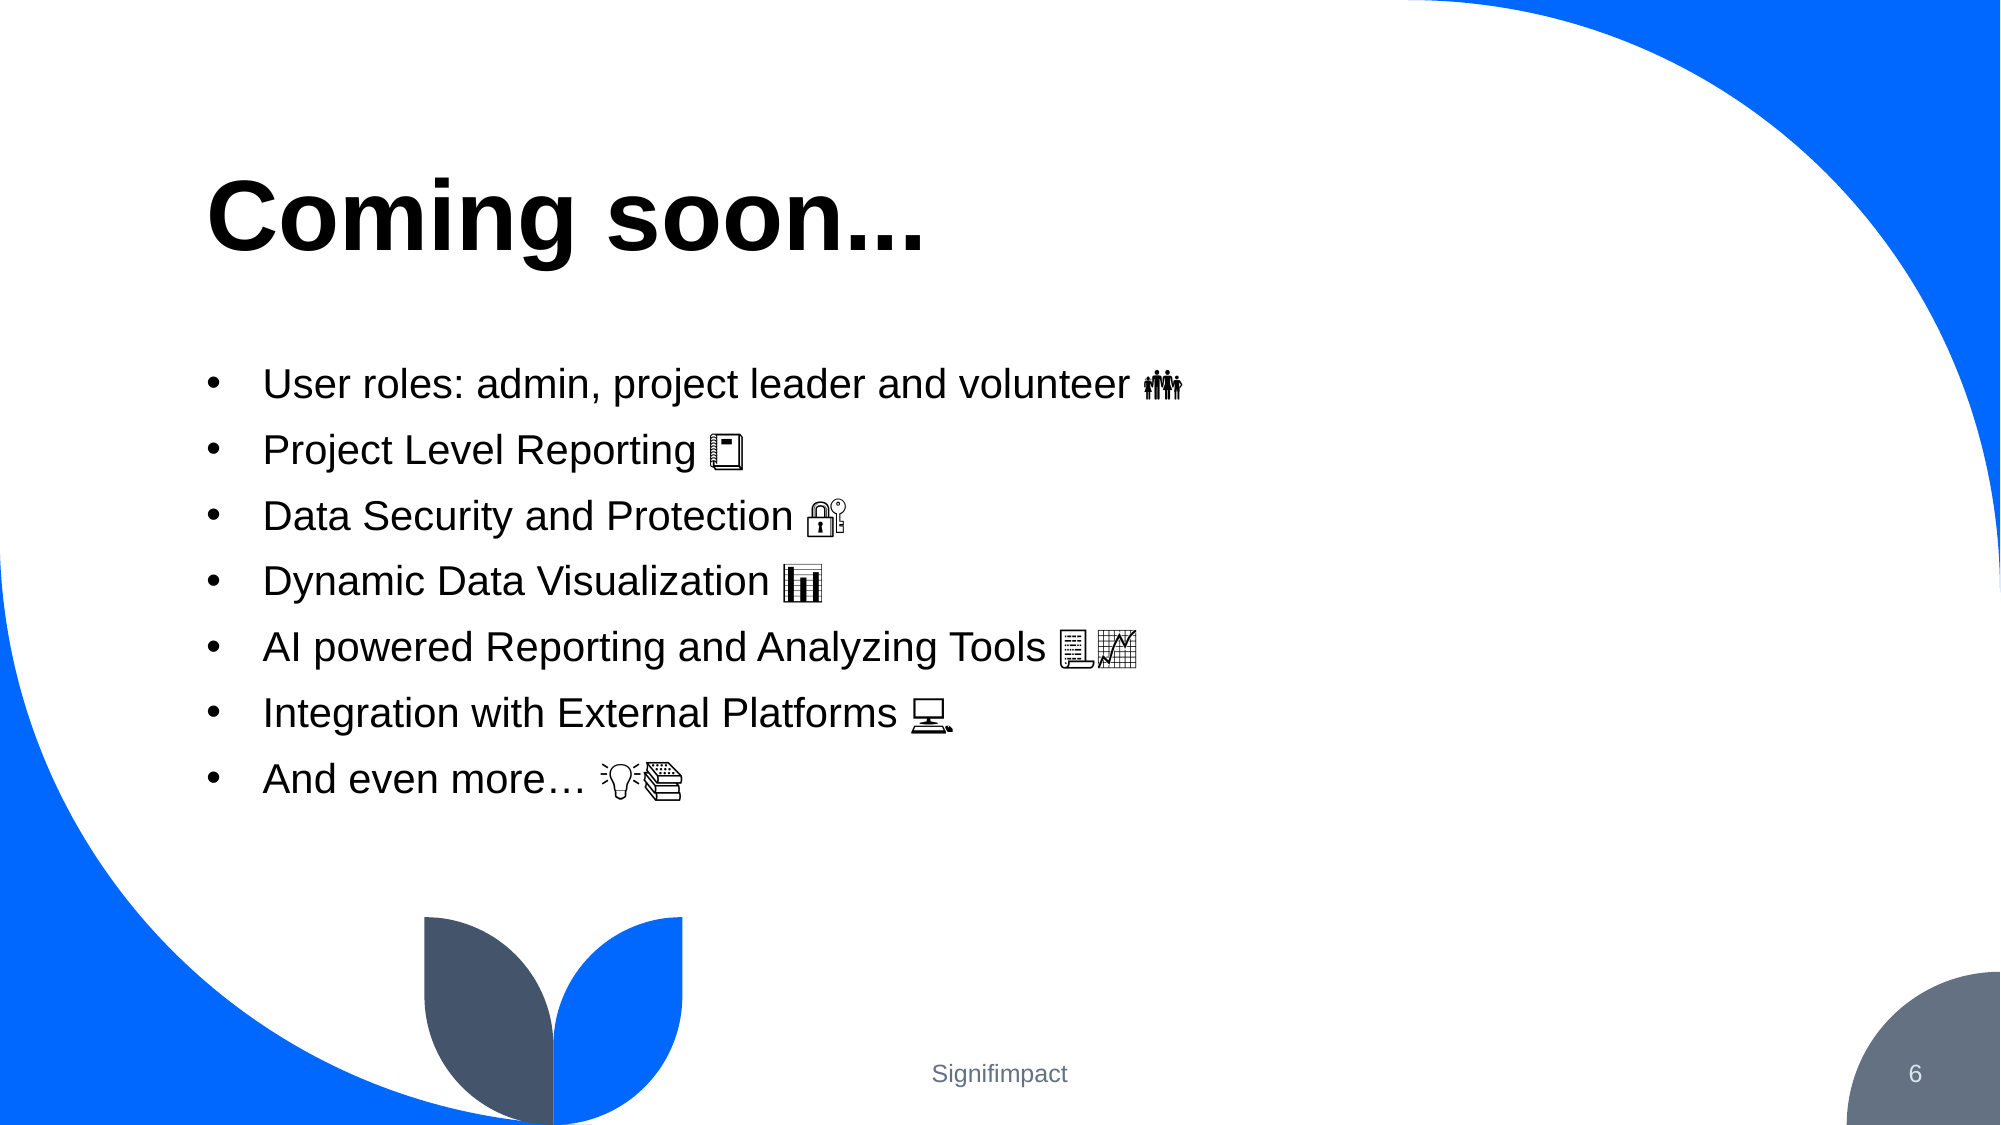

# Coming soon...
User roles: admin, project leader and volunteer 👪
Project Level Reporting 📒
Data Security and Protection 🔐
Dynamic Data Visualization 📊
AI powered Reporting and Analyzing Tools 📃📈
Integration with External Platforms 💻
And even more… 💡📚

Signifimpact
6